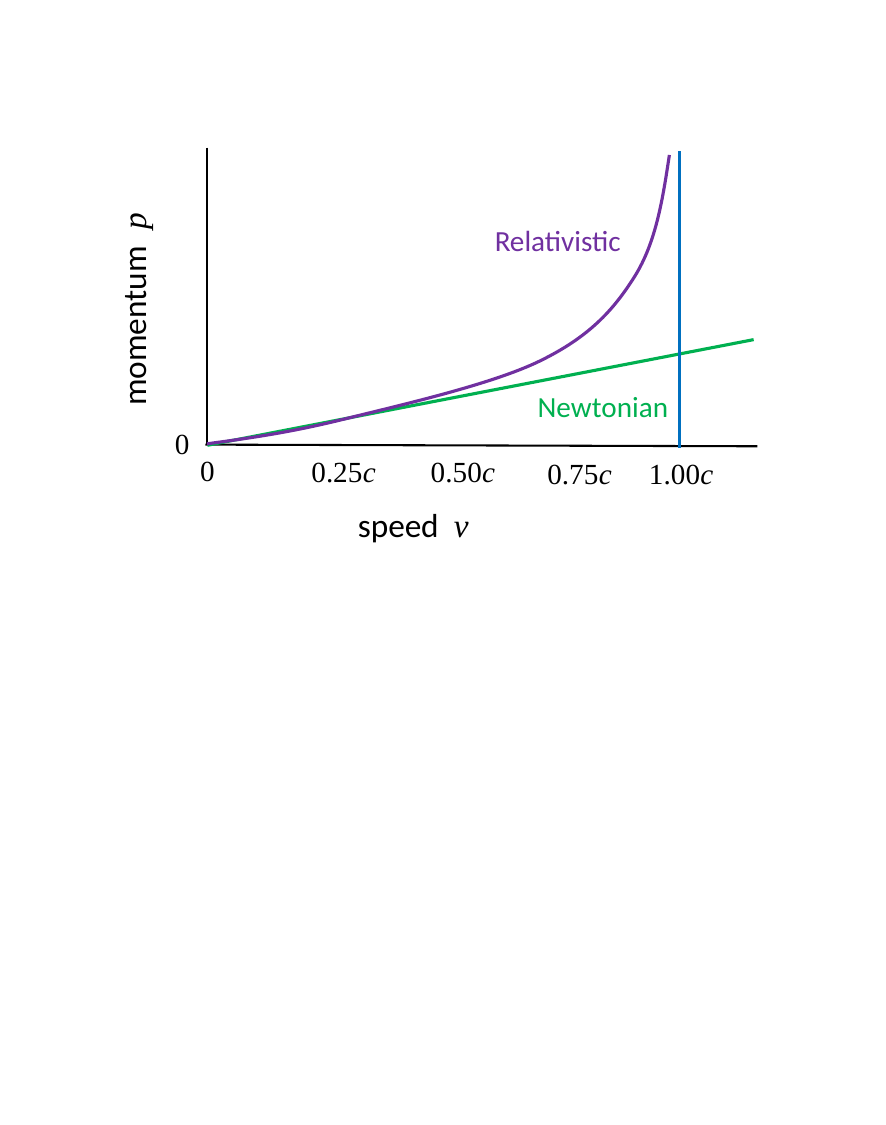

Relativistic
momentum  p
Newtonian
0
0
0.25c
0.50c
0.75c
1.00c
speed  v